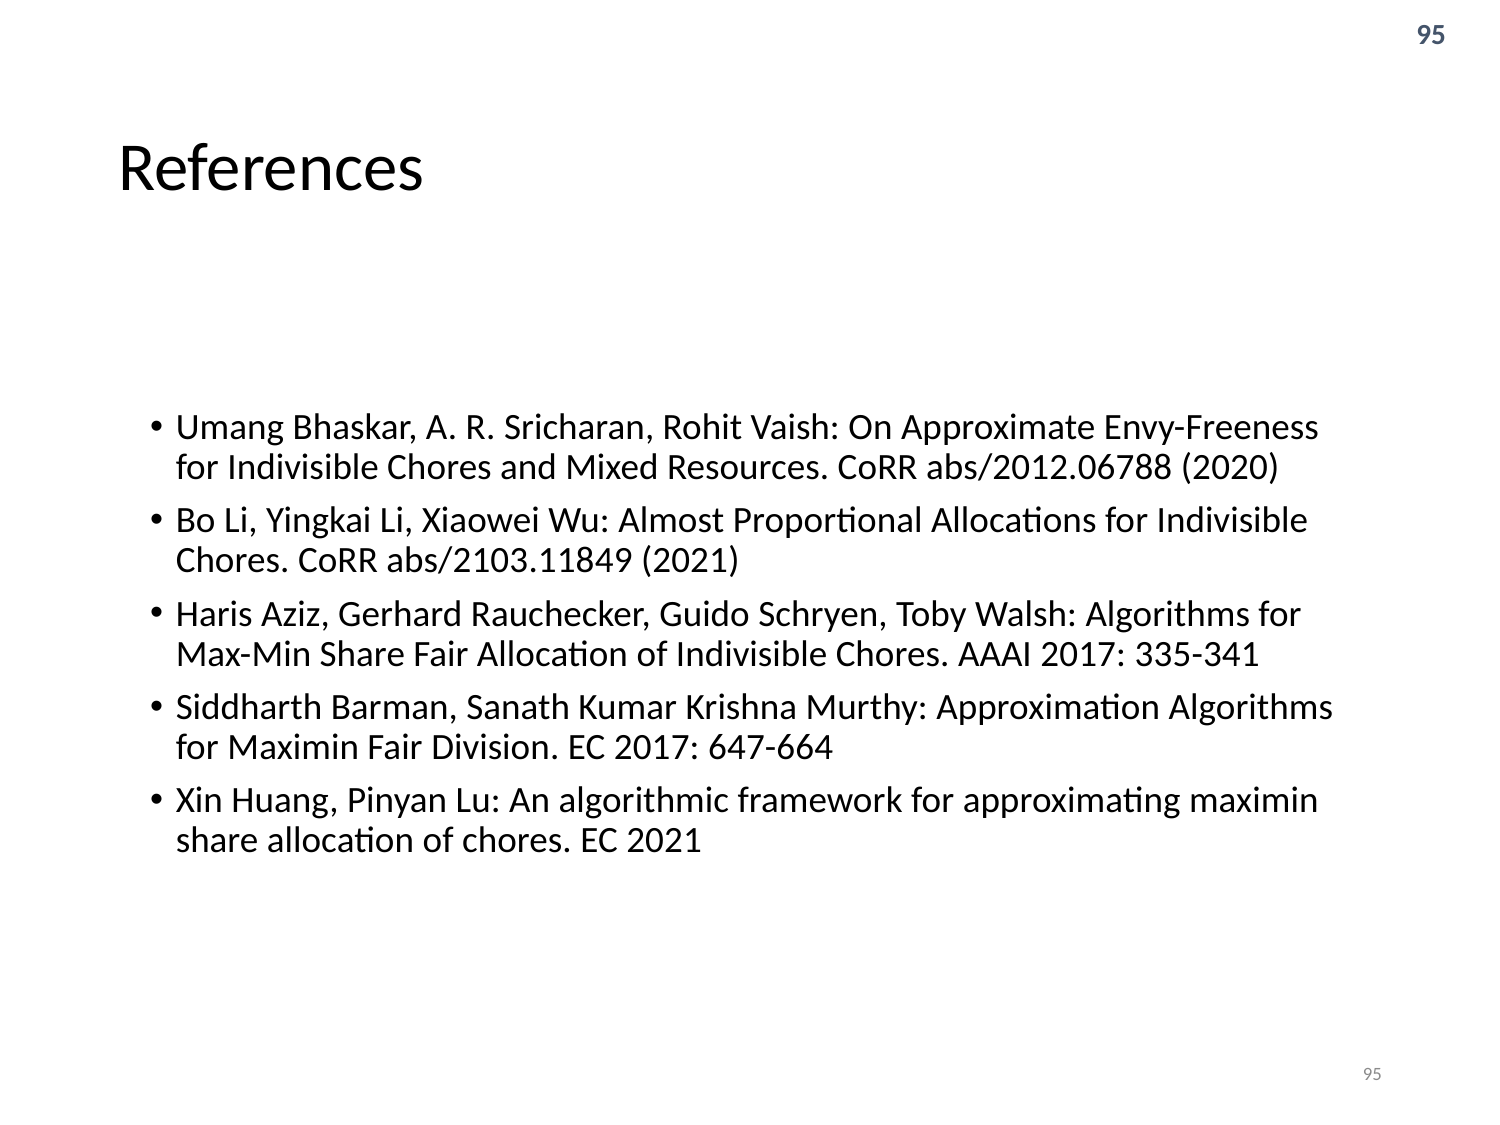

# References
Umang Bhaskar, A. R. Sricharan, Rohit Vaish: On Approximate Envy-Freeness for Indivisible Chores and Mixed Resources. CoRR abs/2012.06788 (2020)
Bo Li, Yingkai Li, Xiaowei Wu: Almost Proportional Allocations for Indivisible Chores. CoRR abs/2103.11849 (2021)
Haris Aziz, Gerhard Rauchecker, Guido Schryen, Toby Walsh: Algorithms for Max-Min Share Fair Allocation of Indivisible Chores. AAAI 2017: 335-341
Siddharth Barman, Sanath Kumar Krishna Murthy: Approximation Algorithms for Maximin Fair Division. EC 2017: 647-664
Xin Huang, Pinyan Lu: An algorithmic framework for approximating maximin share allocation of chores. EC 2021

95